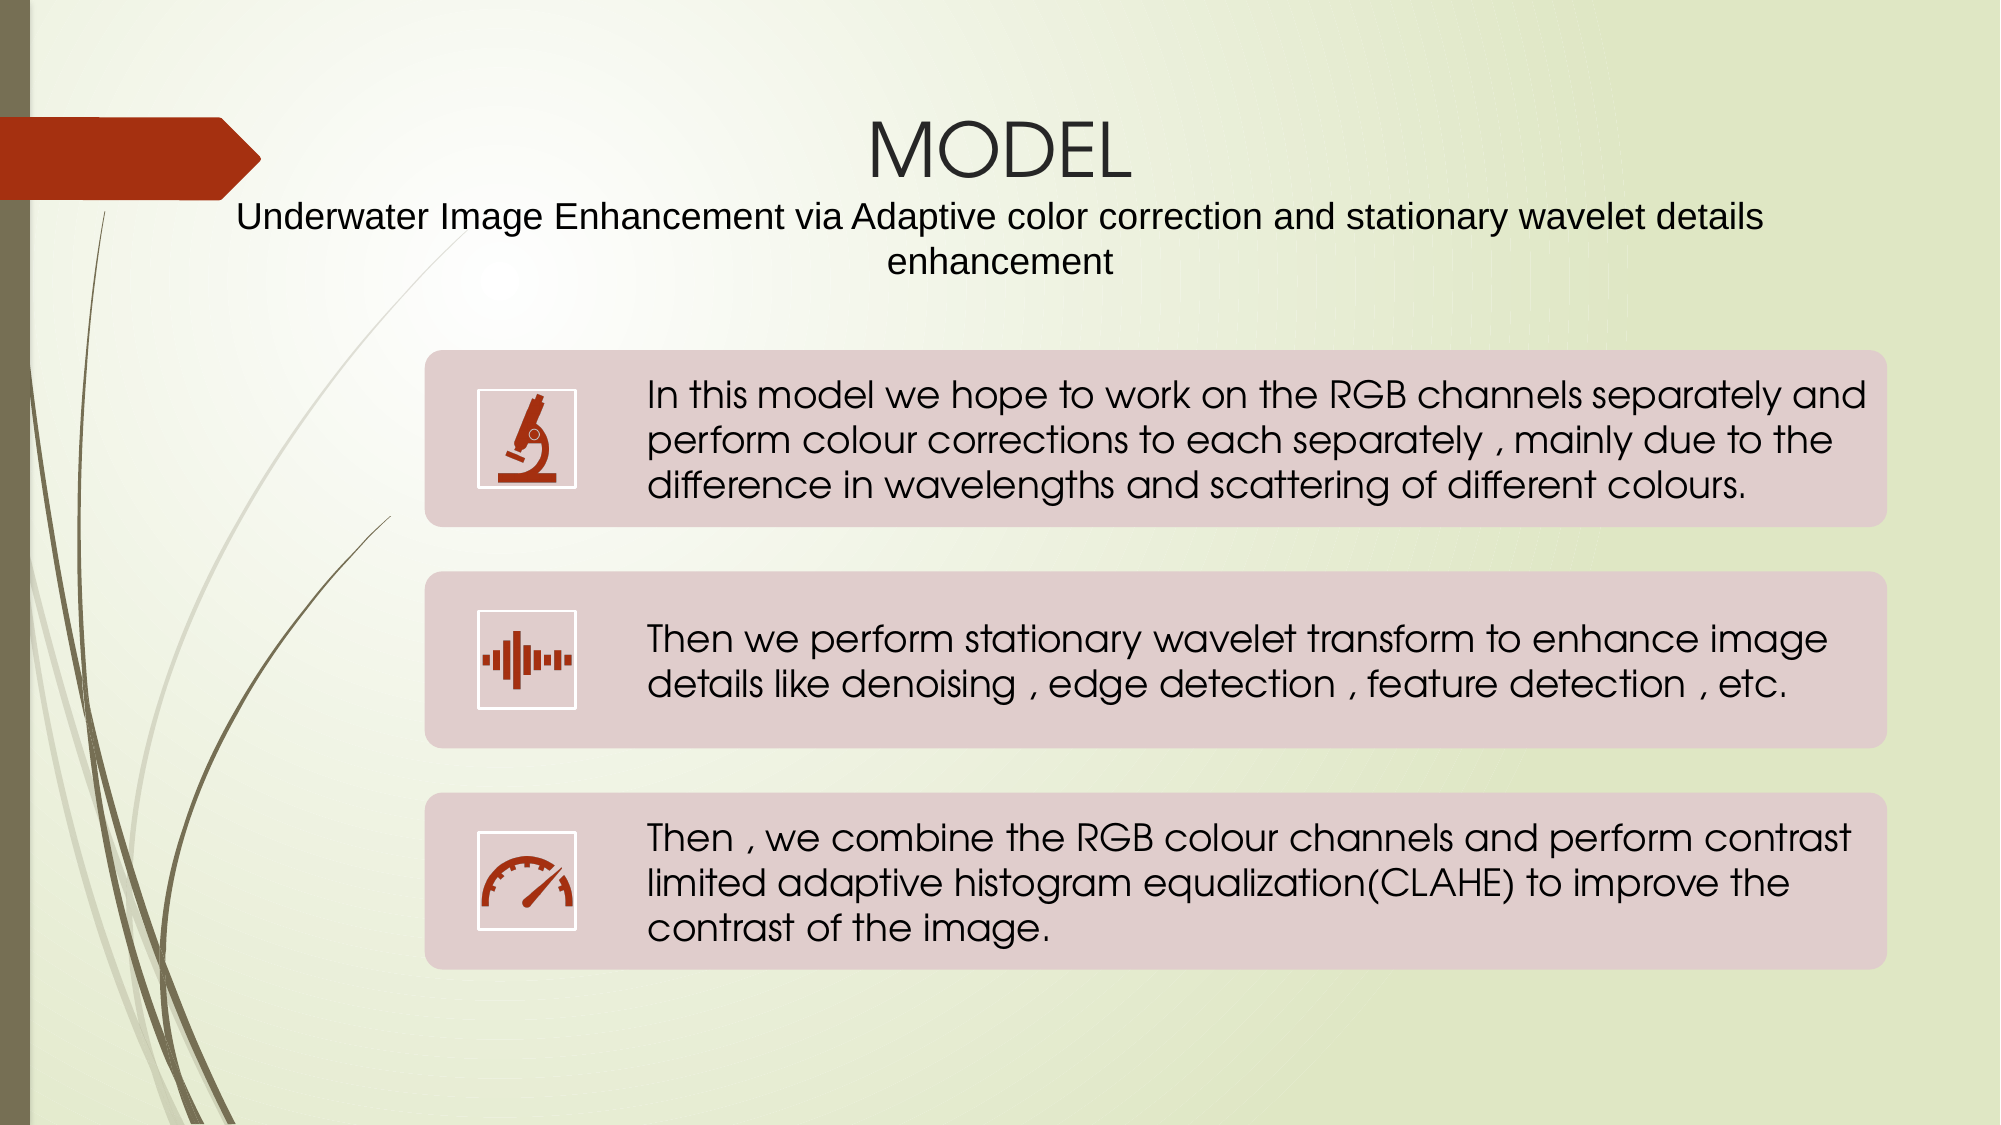

# MODEL Underwater Image Enhancement via Adaptive color correction and stationary wavelet details enhancement
In this model we hope to work on the RGB channels separately and perform colour corrections to each separately , mainly due to the difference in wavelengths and scattering of different colours.
Then we perform stationary wavelet transform to enhance image details like denoising , edge detection , feature detection , etc.
Then , we combine the RGB colour channels and perform contrast limited adaptive histogram equalization(CLAHE) to improve the contrast of the image.